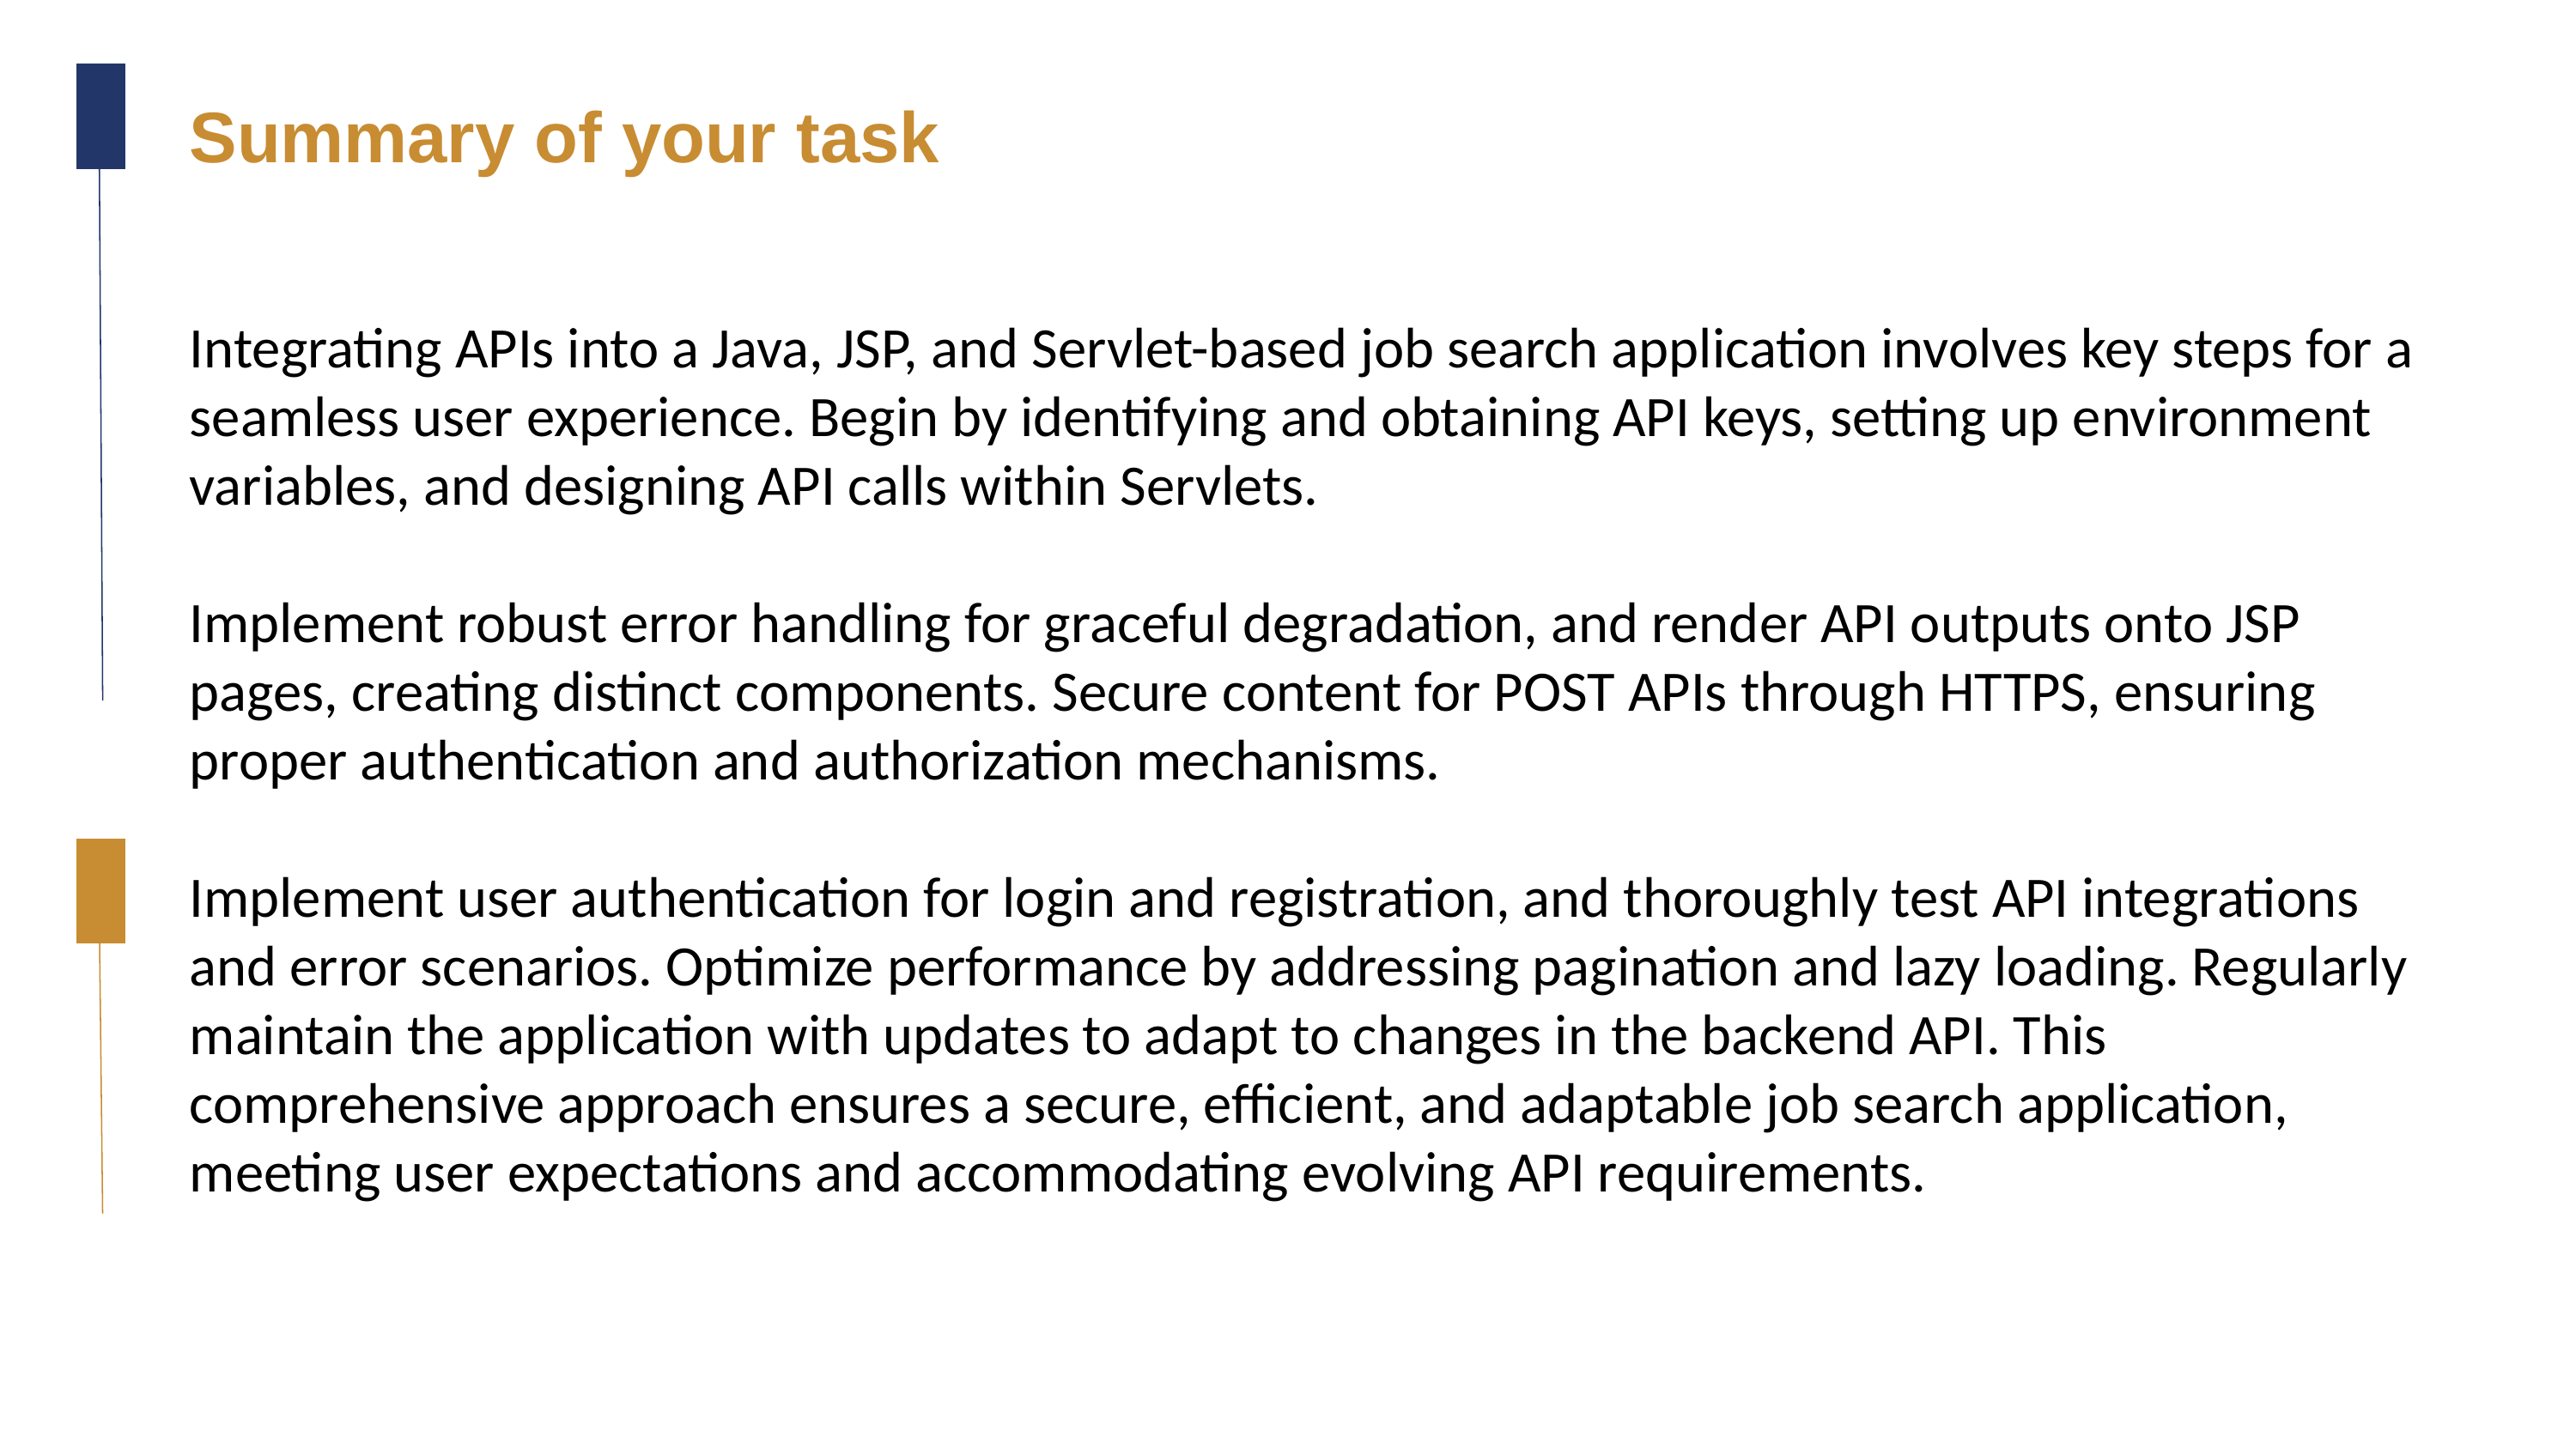

Summary of your task
Integrating APIs into a Java, JSP, and Servlet-based job search application involves key steps for a seamless user experience. Begin by identifying and obtaining API keys, setting up environment variables, and designing API calls within Servlets.

Implement robust error handling for graceful degradation, and render API outputs onto JSP pages, creating distinct components. Secure content for POST APIs through HTTPS, ensuring proper authentication and authorization mechanisms.

Implement user authentication for login and registration, and thoroughly test API integrations and error scenarios. Optimize performance by addressing pagination and lazy loading. Regularly maintain the application with updates to adapt to changes in the backend API. This comprehensive approach ensures a secure, efficient, and adaptable job search application, meeting user expectations and accommodating evolving API requirements.